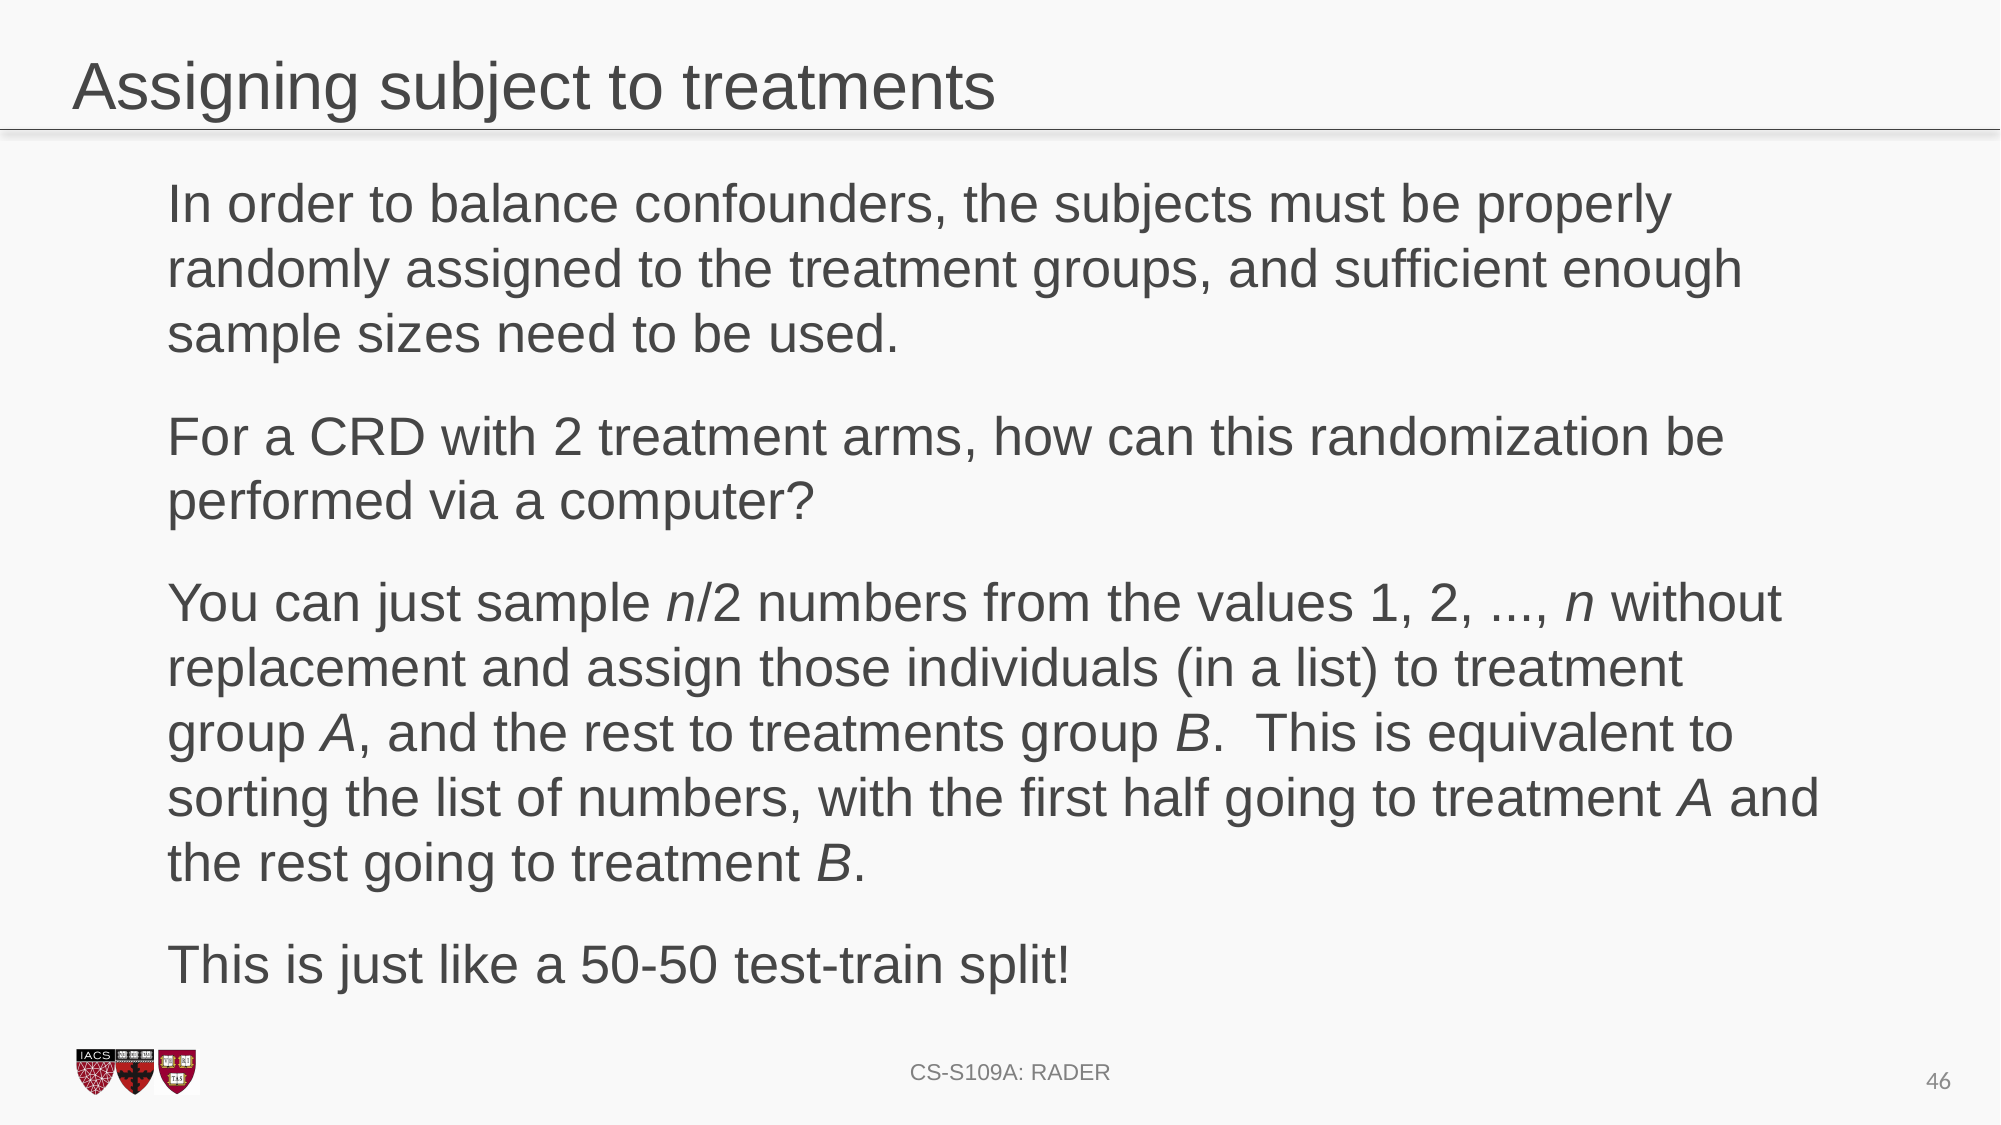

# Assigning subject to treatments
In order to balance confounders, the subjects must be properly randomly assigned to the treatment groups, and sufficient enough sample sizes need to be used.

For a CRD with 2 treatment arms, how can this randomization be performed via a computer?

You can just sample n/2 numbers from the values 1, 2, ..., n without replacement and assign those individuals (in a list) to treatment group A, and the rest to treatments group B.  This is equivalent to sorting the list of numbers, with the first half going to treatment A and the rest going to treatment B.

This is just like a 50-50 test-train split!
46